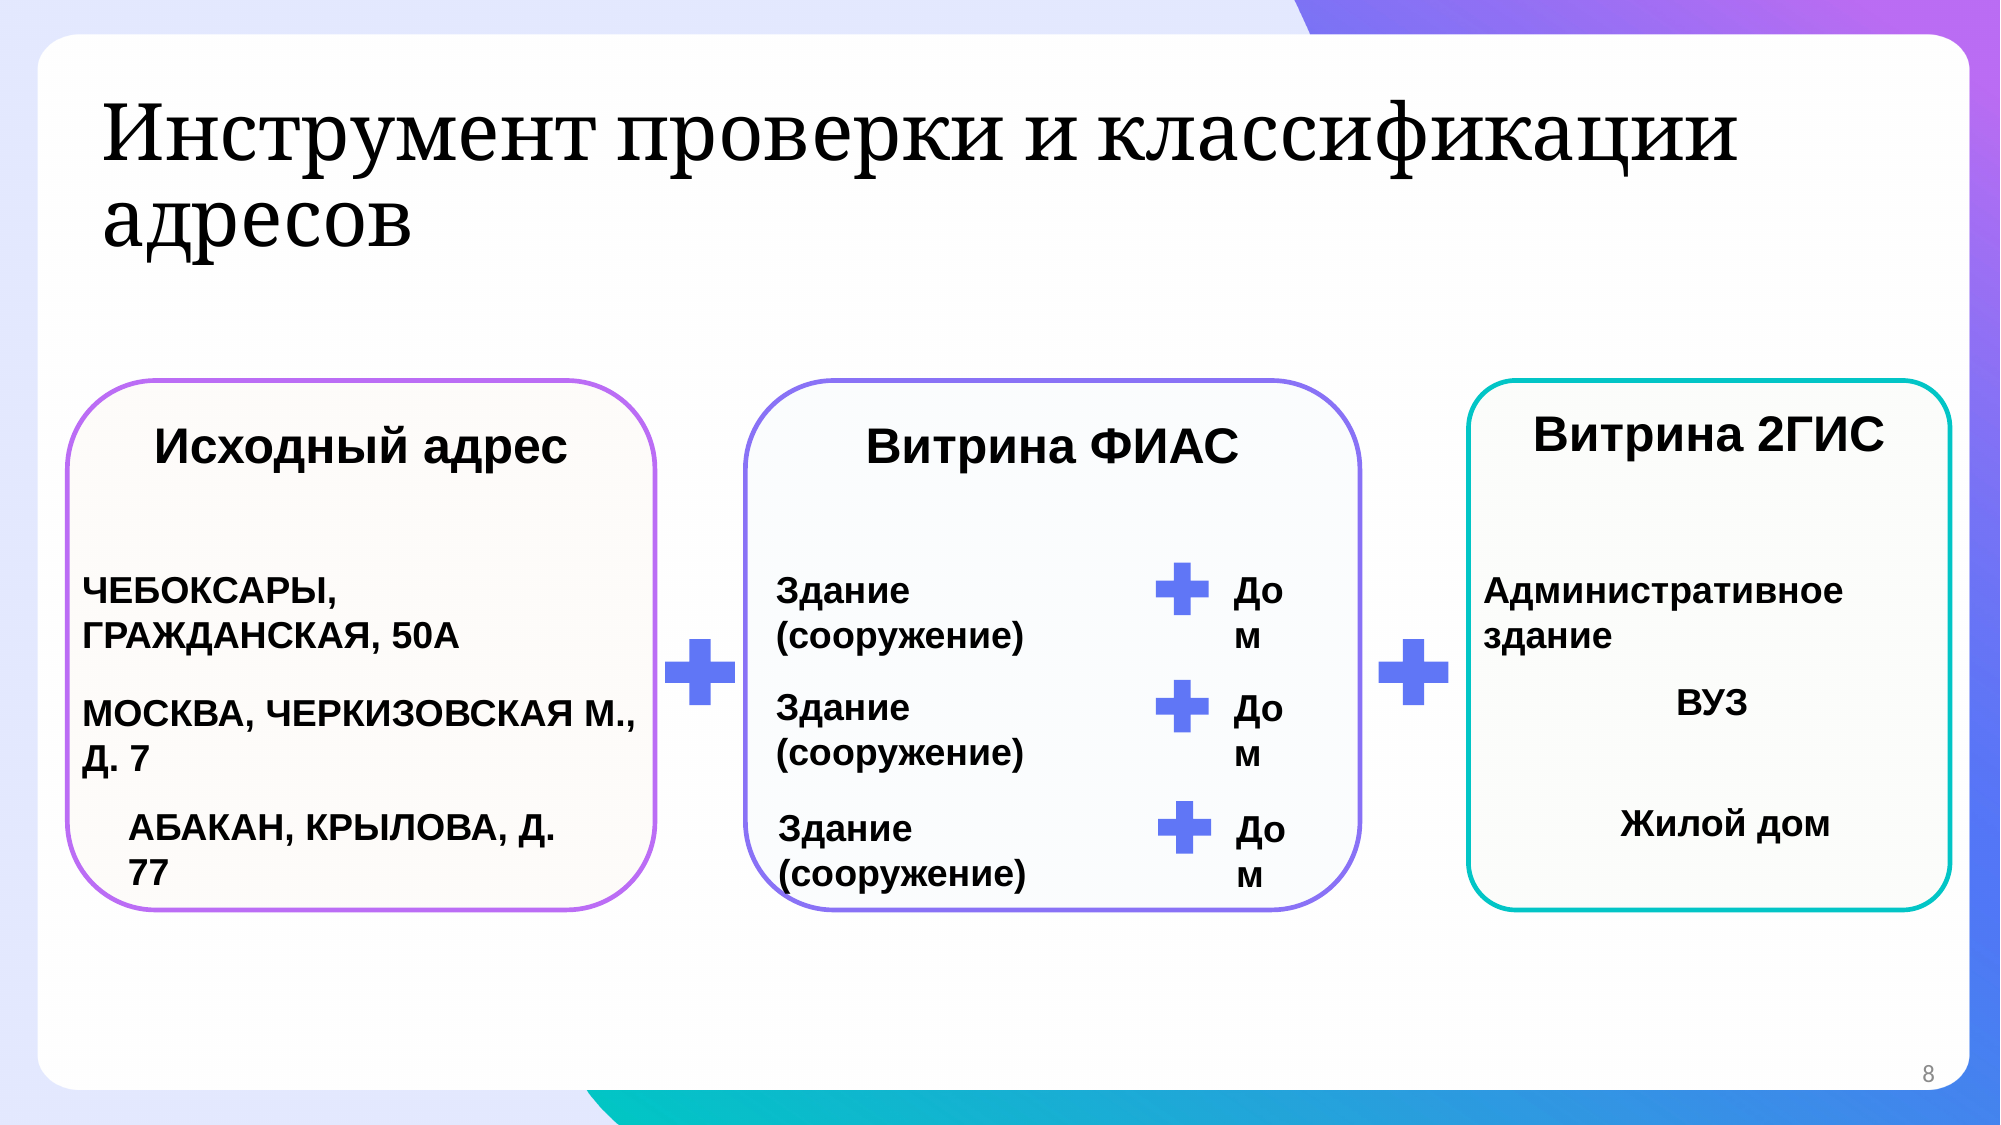

# Инструмент проверки и классификации адресов
Исходный адрес
Витрина ФИАС
Витрина 2ГИС

Административное здание
ЧЕБОКСАРЫ, ГРАЖДАНСКАЯ, 50А
Здание (сооружение)
Дом

ВУЗ
Здание (сооружение)
Дом
МОСКВА, ЧЕРКИЗОВСКАЯ М., Д. 7

Жилой дом
АБАКАН, КРЫЛОВА, Д. 77
Здание (сооружение)
Дом
8